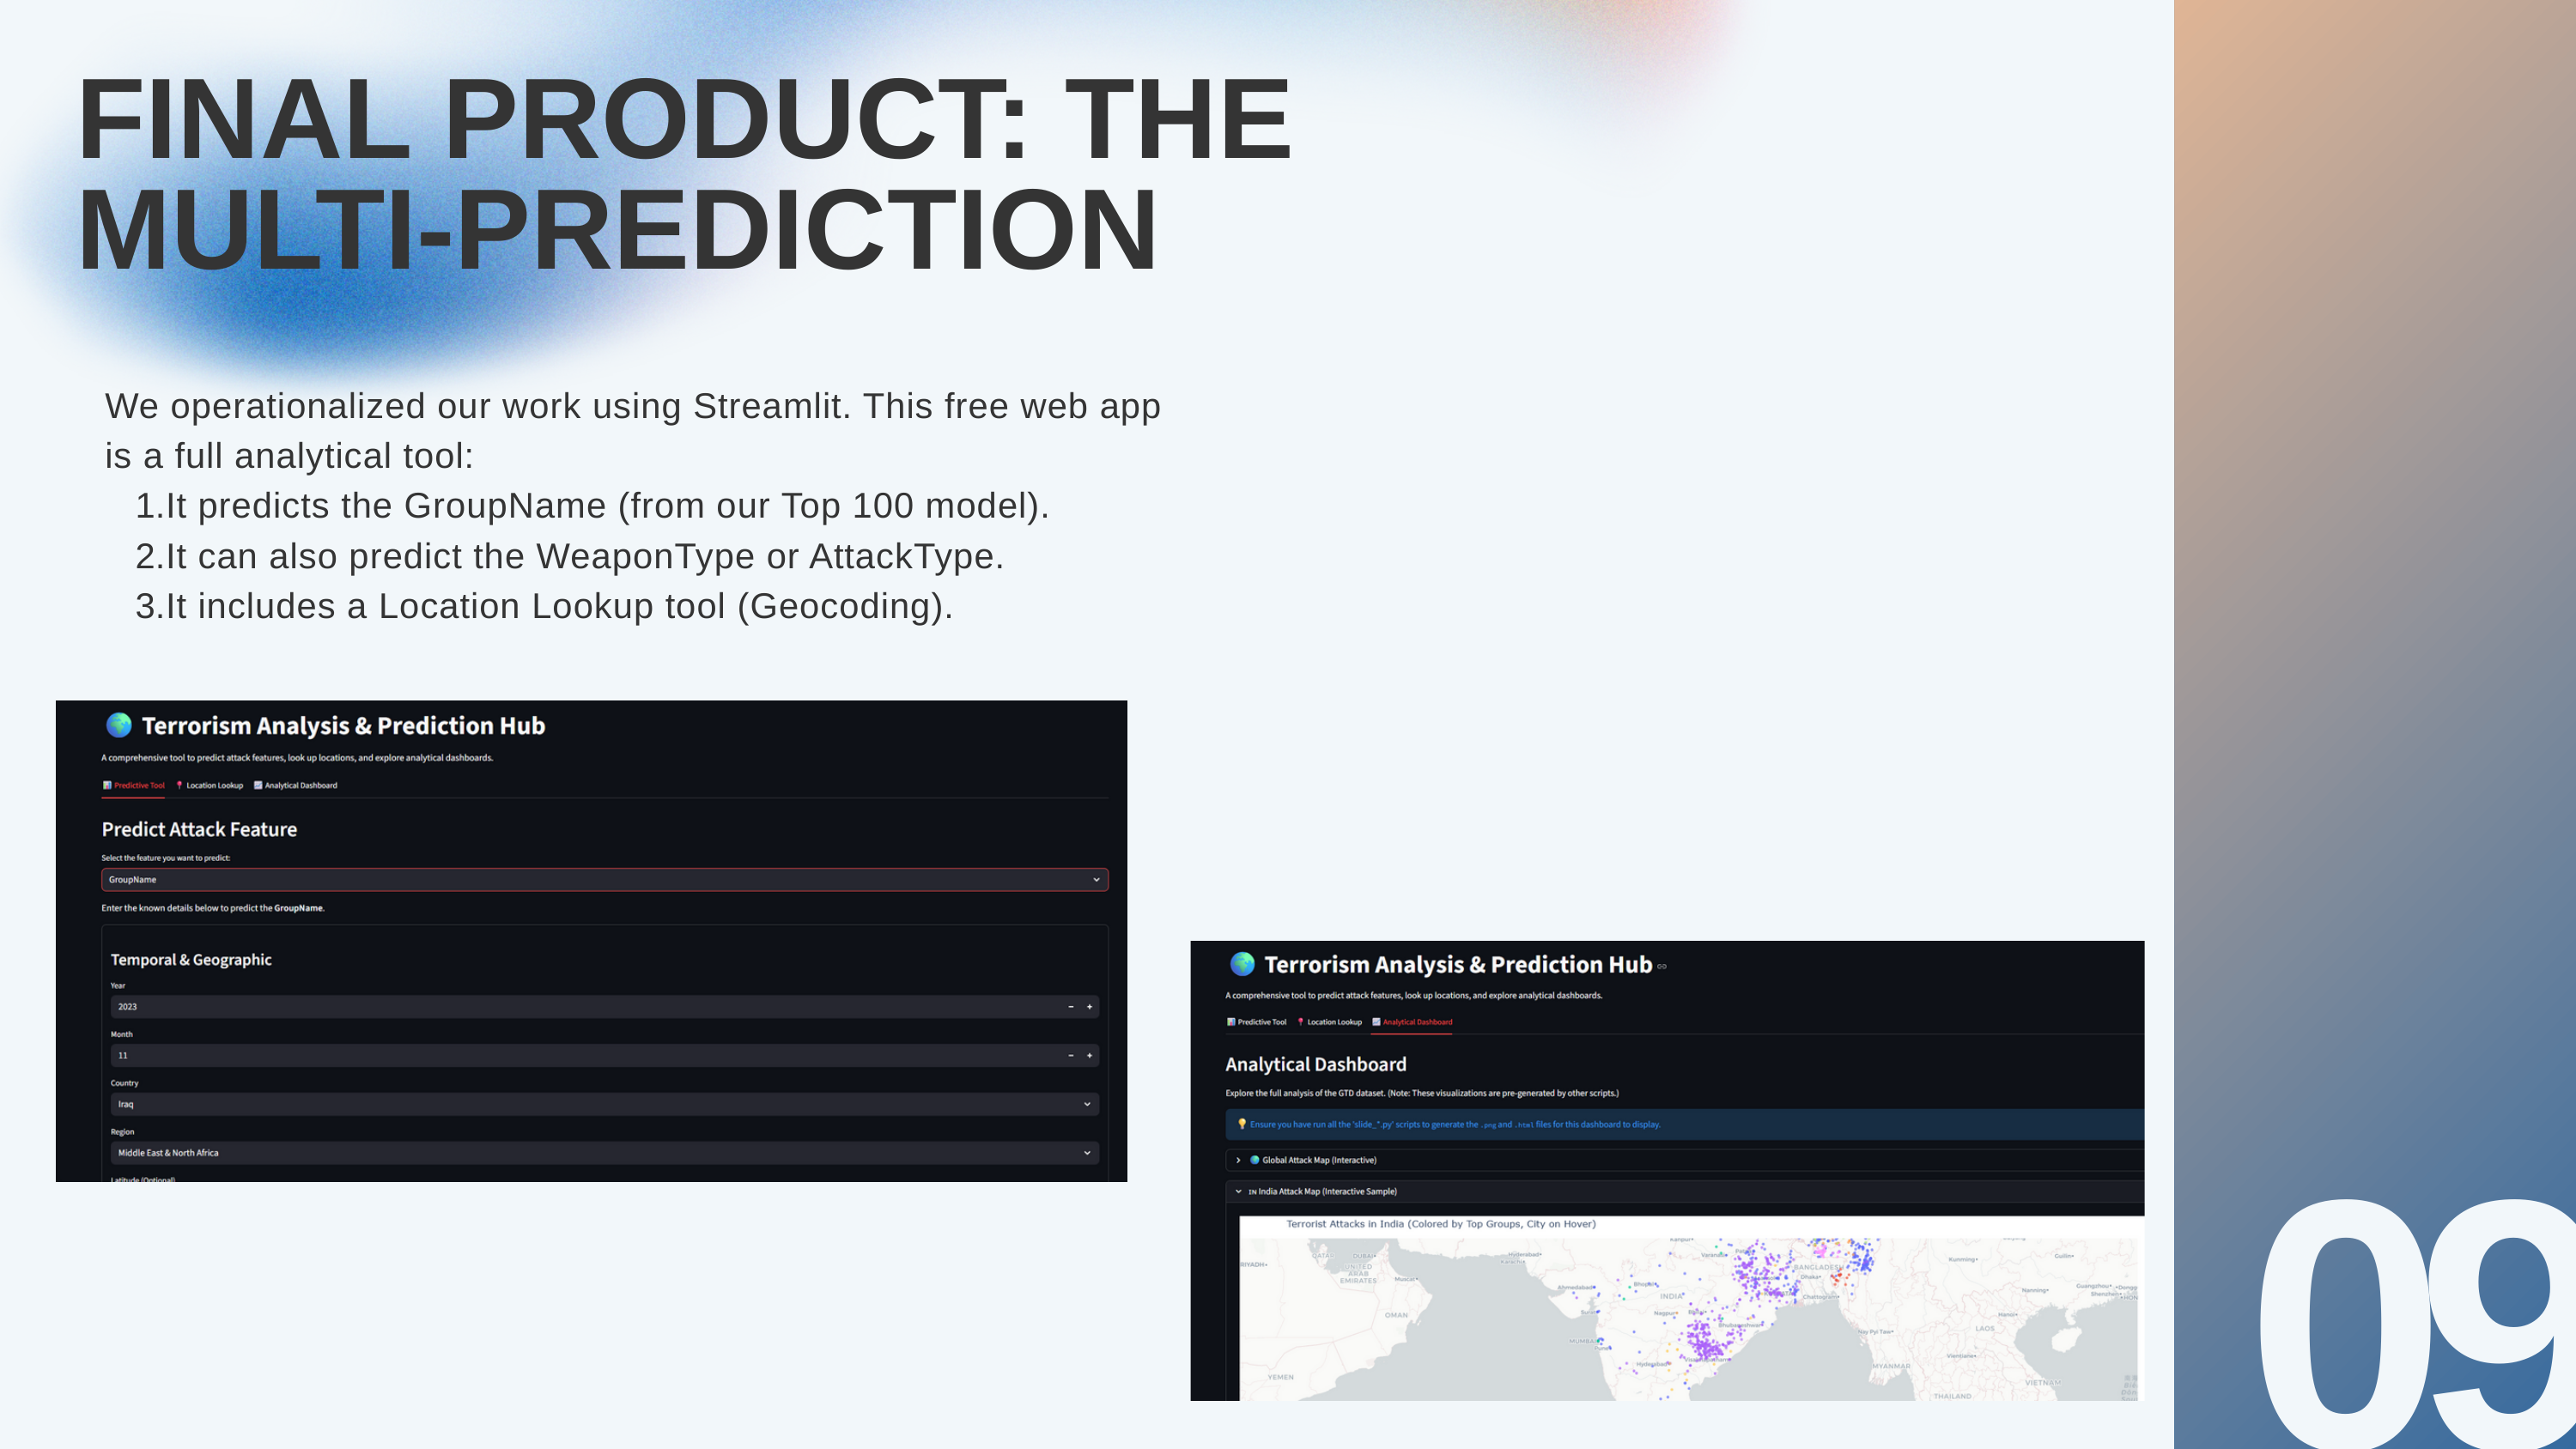

FINAL PRODUCT: THE MULTI-PREDICTION
We operationalized our work using Streamlit. This free web app is a full analytical tool:
It predicts the GroupName (from our Top 100 model).
It can also predict the WeaponType or AttackType.
It includes a Location Lookup tool (Geocoding).

09